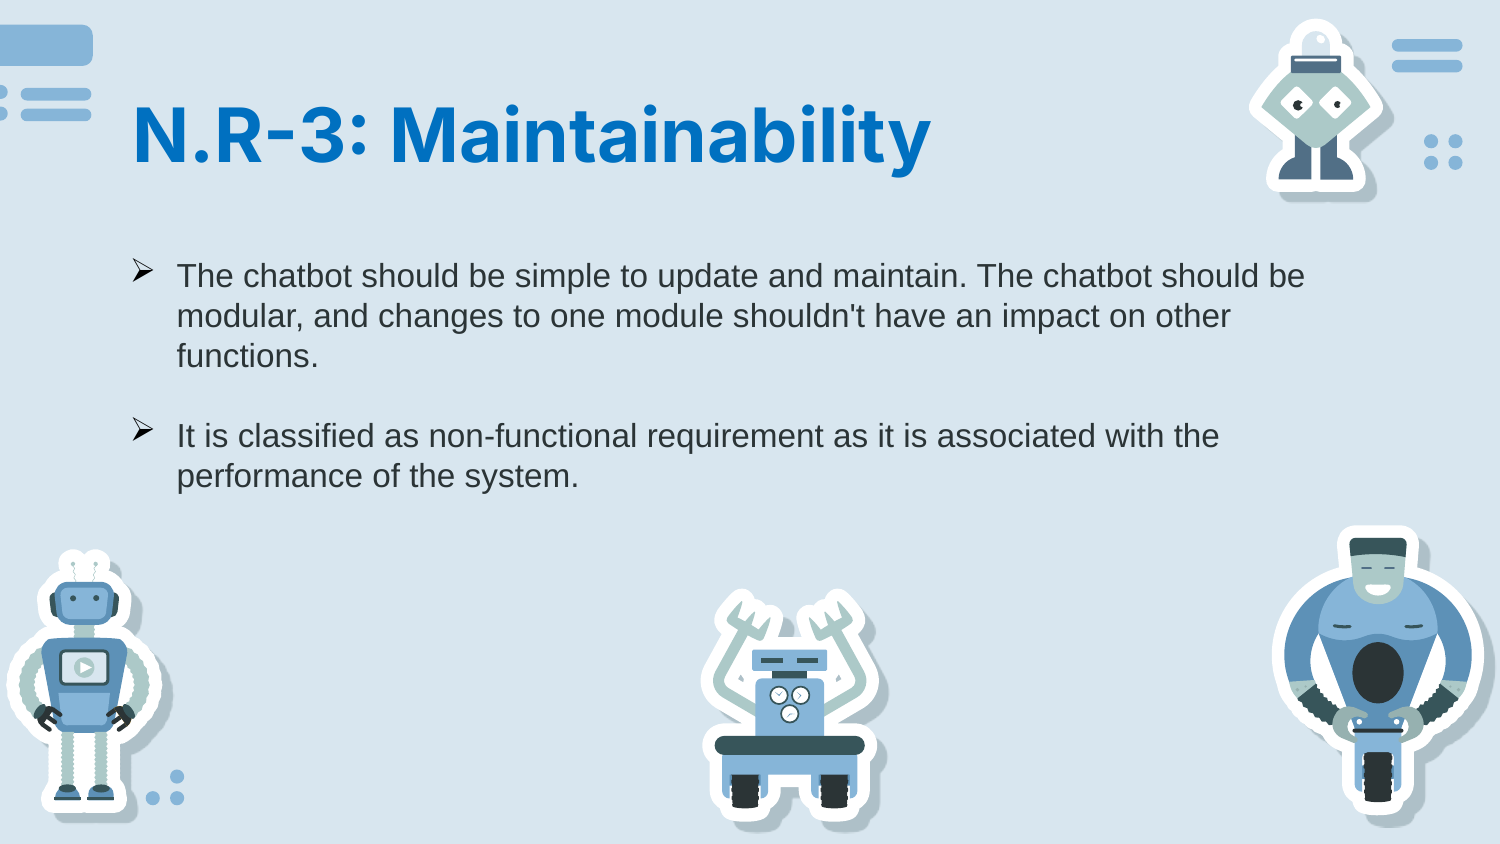

# N.R-3: Maintainability
The chatbot should be simple to update and maintain. The chatbot should be modular, and changes to one module shouldn't have an impact on other functions.

It is classified as non-functional requirement as it is associated with the performance of the system.